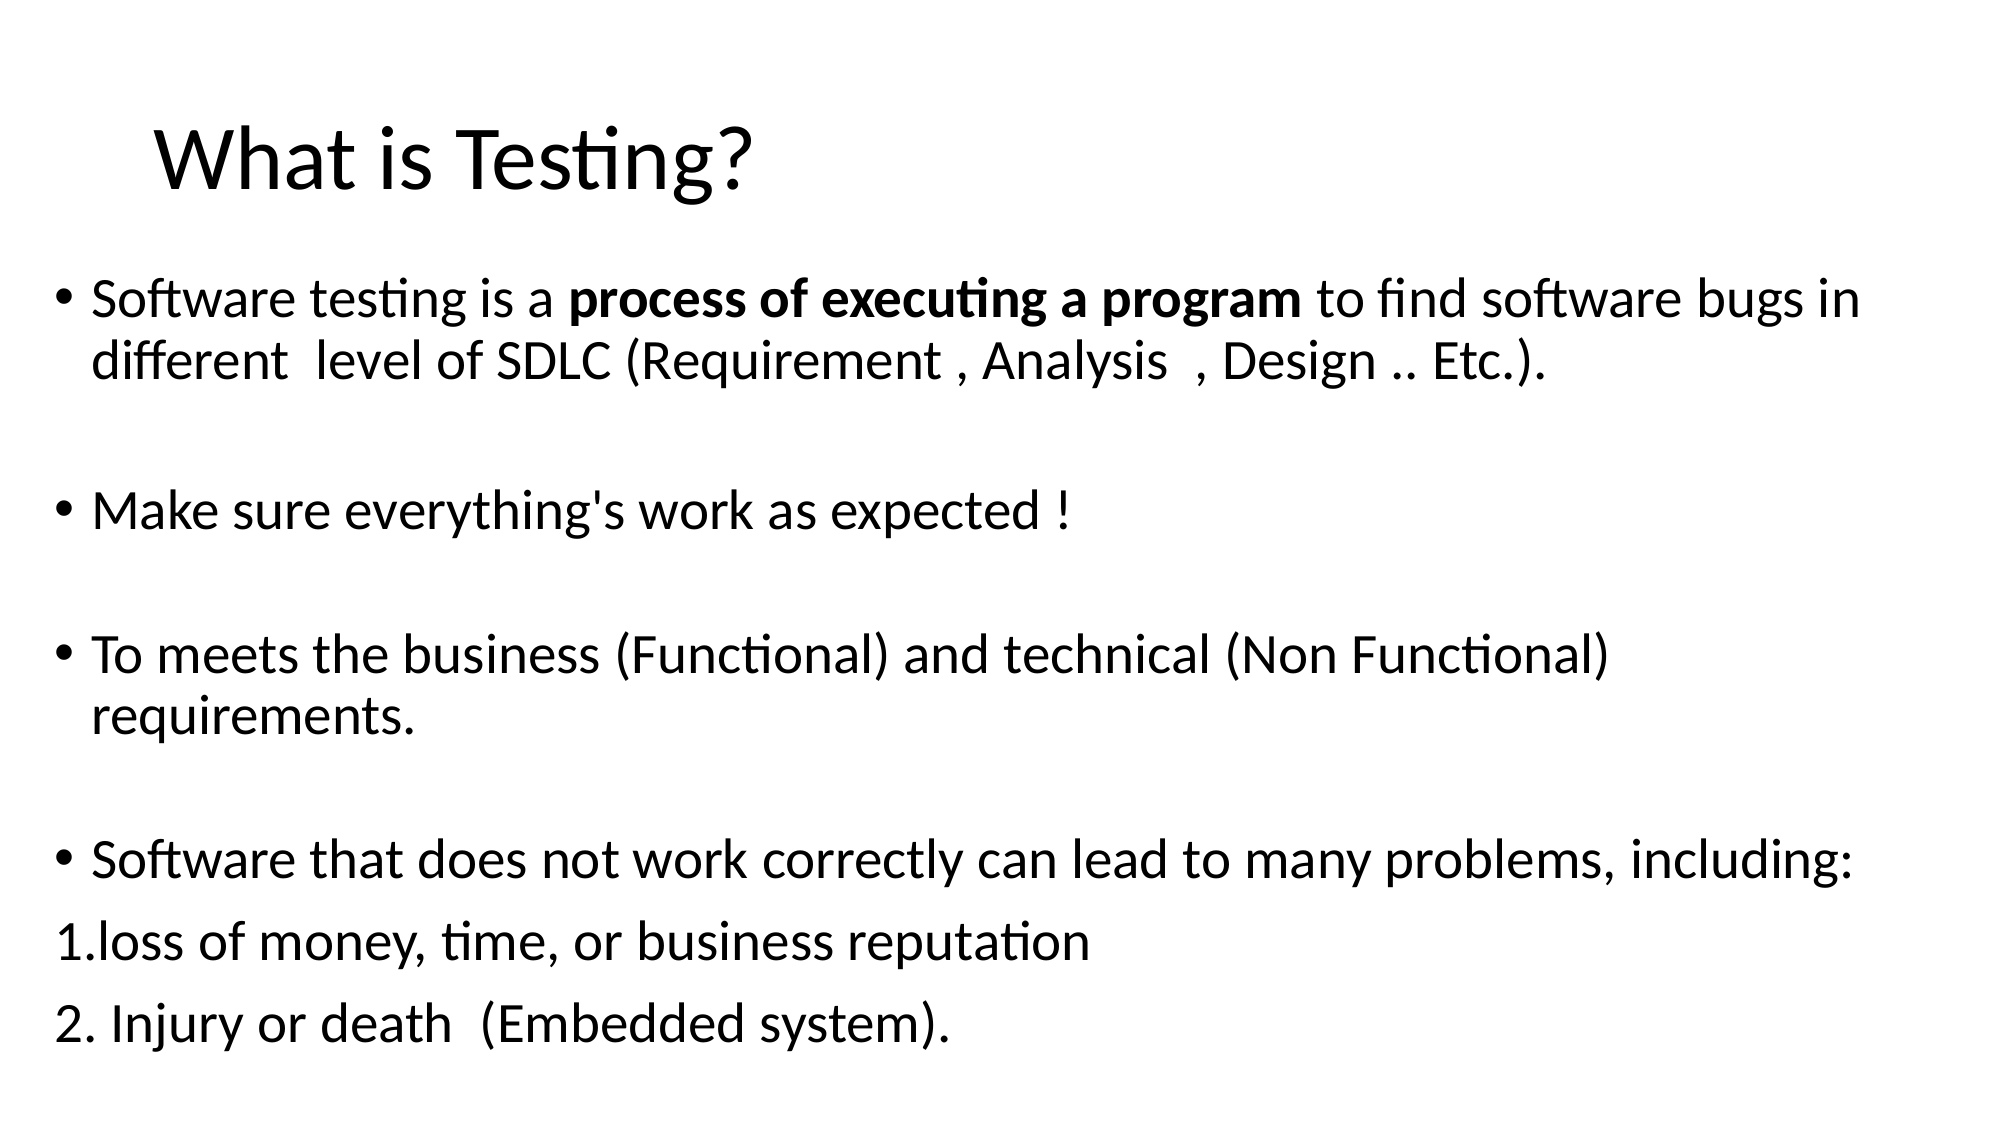

# What is Testing?
Software testing is a process of executing a program to find software bugs in different  level of SDLC (Requirement , Analysis  , Design .. Etc.).
Make sure everything's work as expected !
To meets the business (Functional) and technical (Non Functional)  requirements.
Software that does not work correctly can lead to many problems, including:
1.loss of money, time, or business reputation
2. Injury or death  (Embedded system).